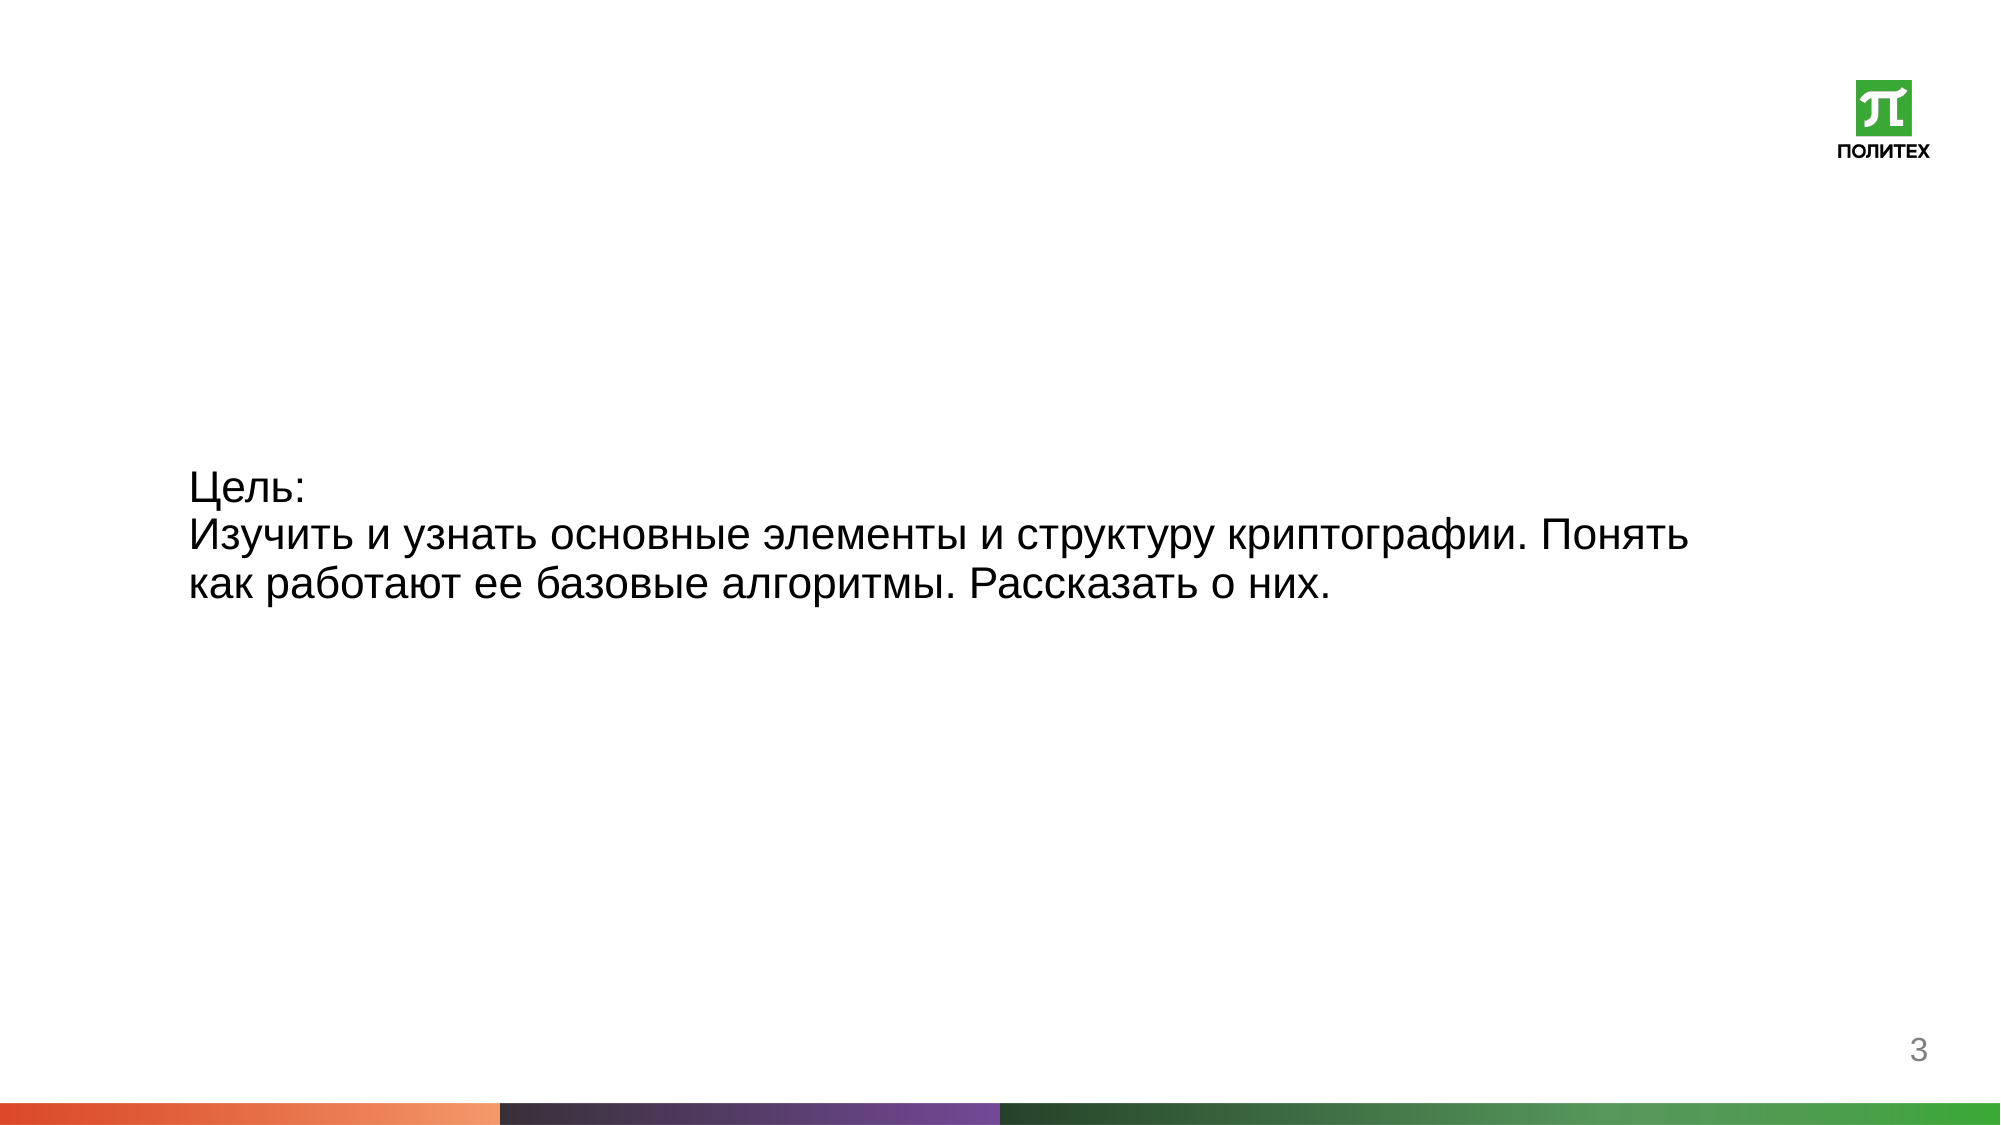

# Цель: Изучить и узнать основные элементы и структуру криптографии. Понять как работают ее базовые алгоритмы. Рассказать о них.
3